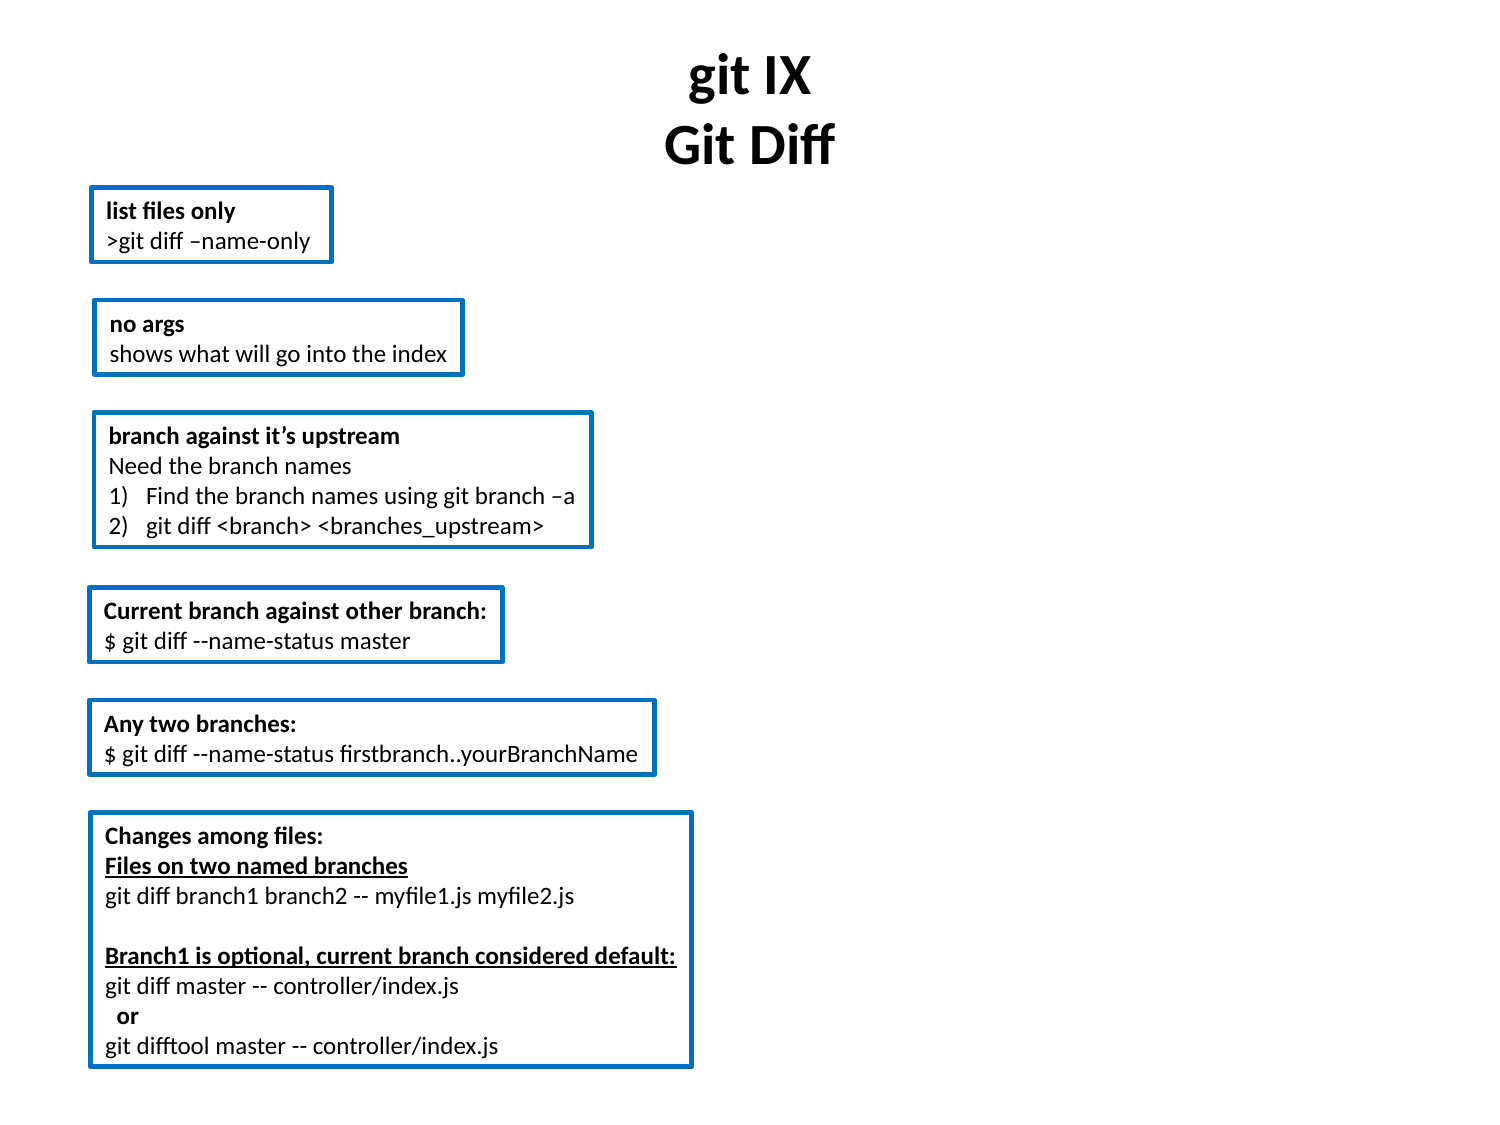

# git IX Git Diff
list files only
>git diff –name-only
no args
shows what will go into the index
branch against it’s upstream
Need the branch names
Find the branch names using git branch –a
git diff <branch> <branches_upstream>
Current branch against other branch:
$ git diff --name-status master
Any two branches:
$ git diff --name-status firstbranch..yourBranchName
Changes among files:
Files on two named branches
git diff branch1 branch2 -- myfile1.js myfile2.js

Branch1 is optional, current branch considered default:
git diff master -- controller/index.js
  or
git difftool master -- controller/index.js